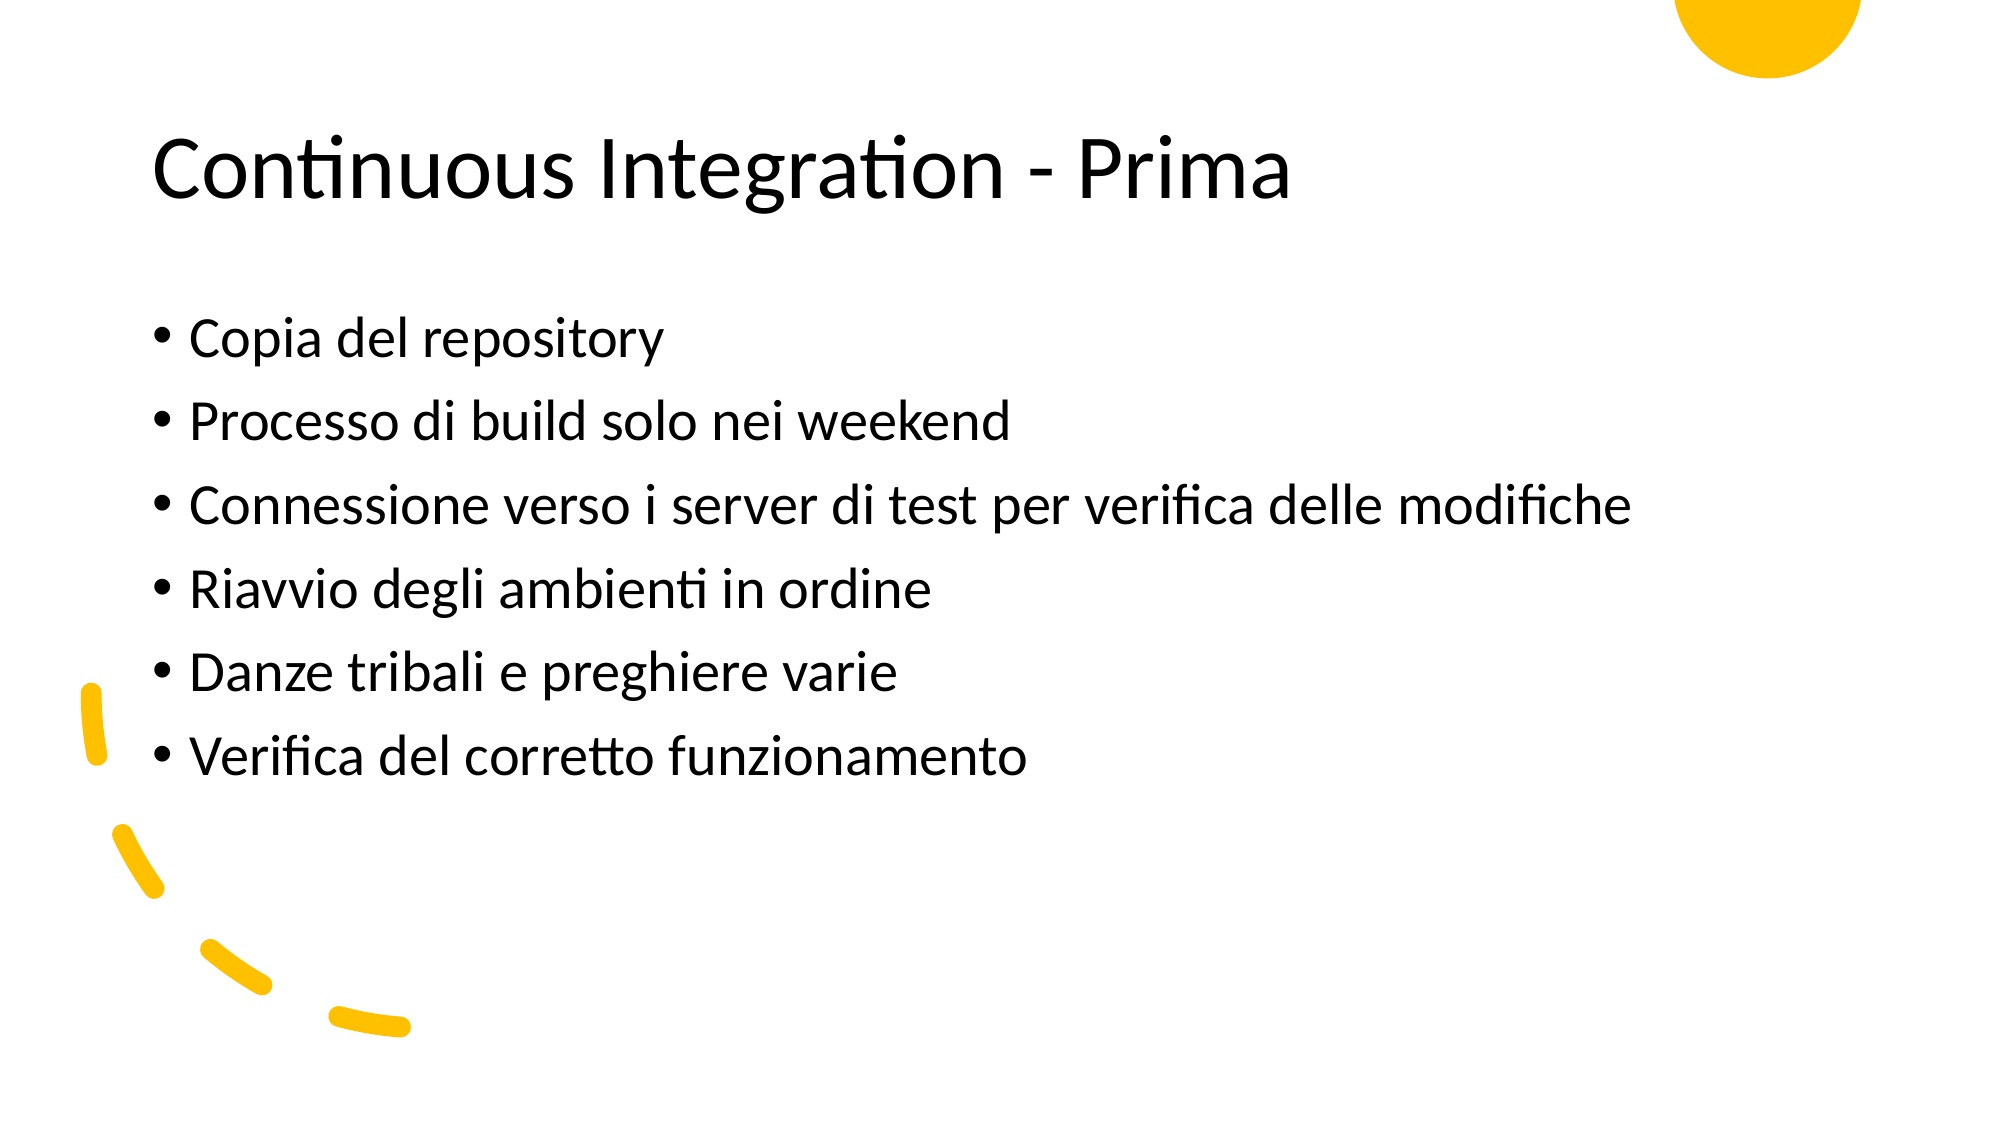

# Continuous Integration - Prima
Copia del repository
Processo di build solo nei weekend
Connessione verso i server di test per verifica delle modifiche
Riavvio degli ambienti in ordine
Danze tribali e preghiere varie
Verifica del corretto funzionamento